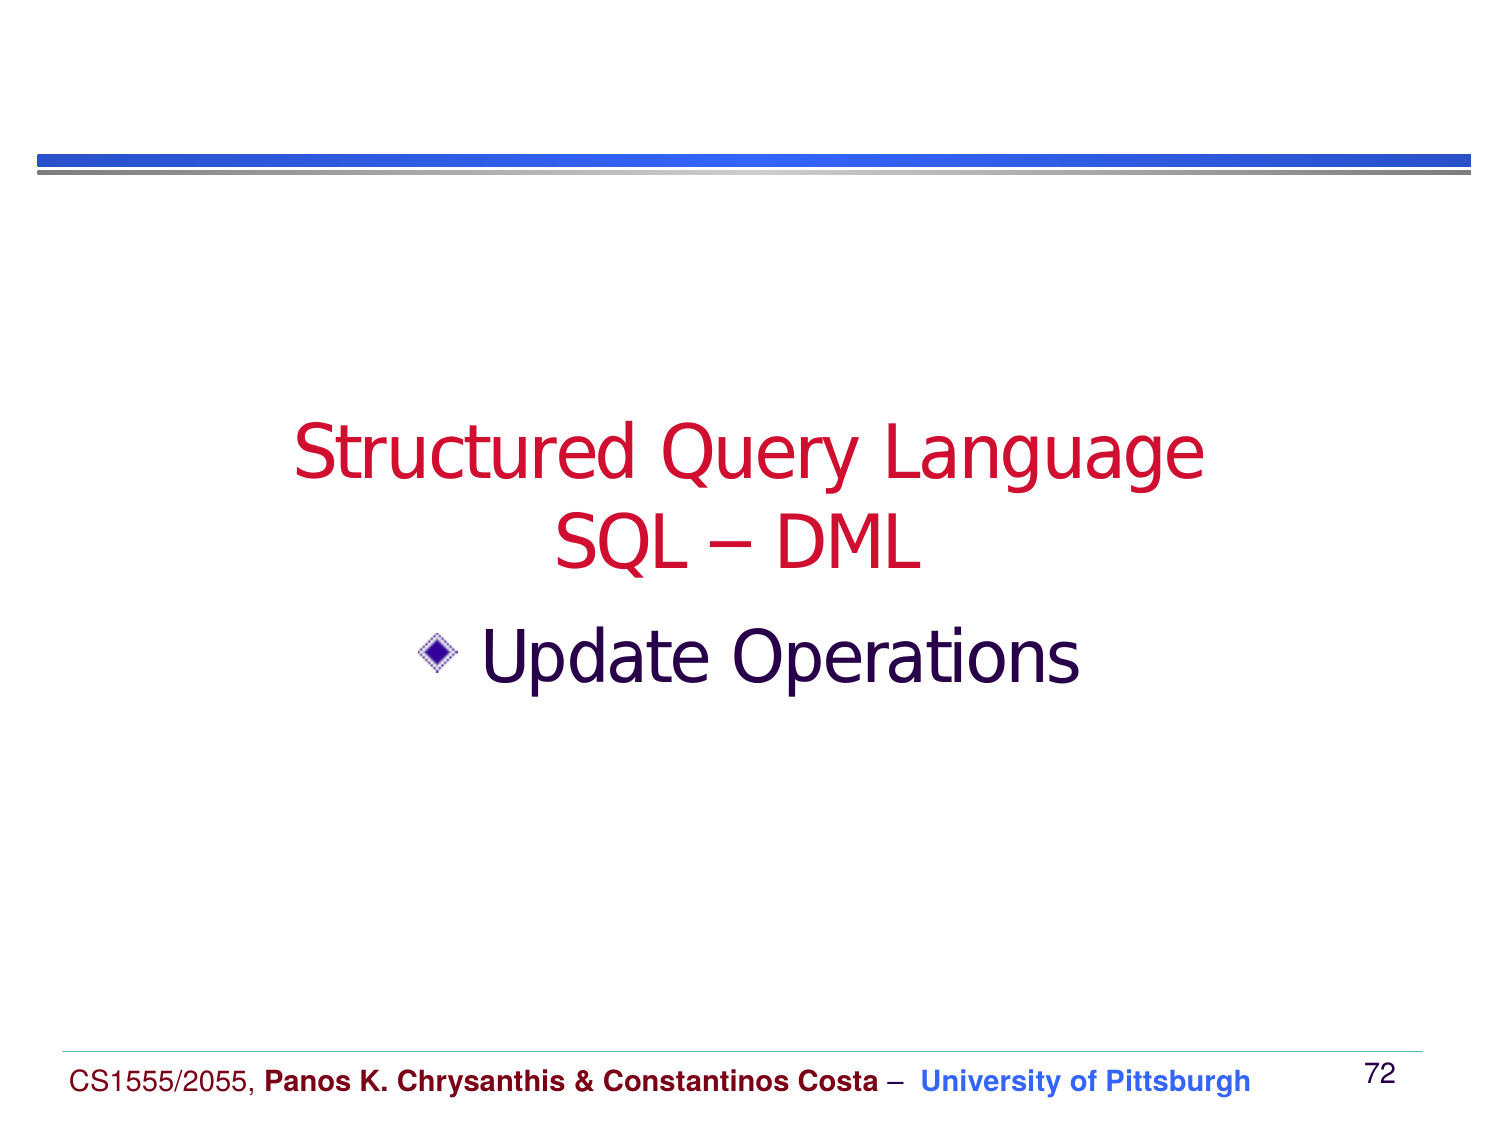

# Structured Query Language SQL – DML

 Update Operations